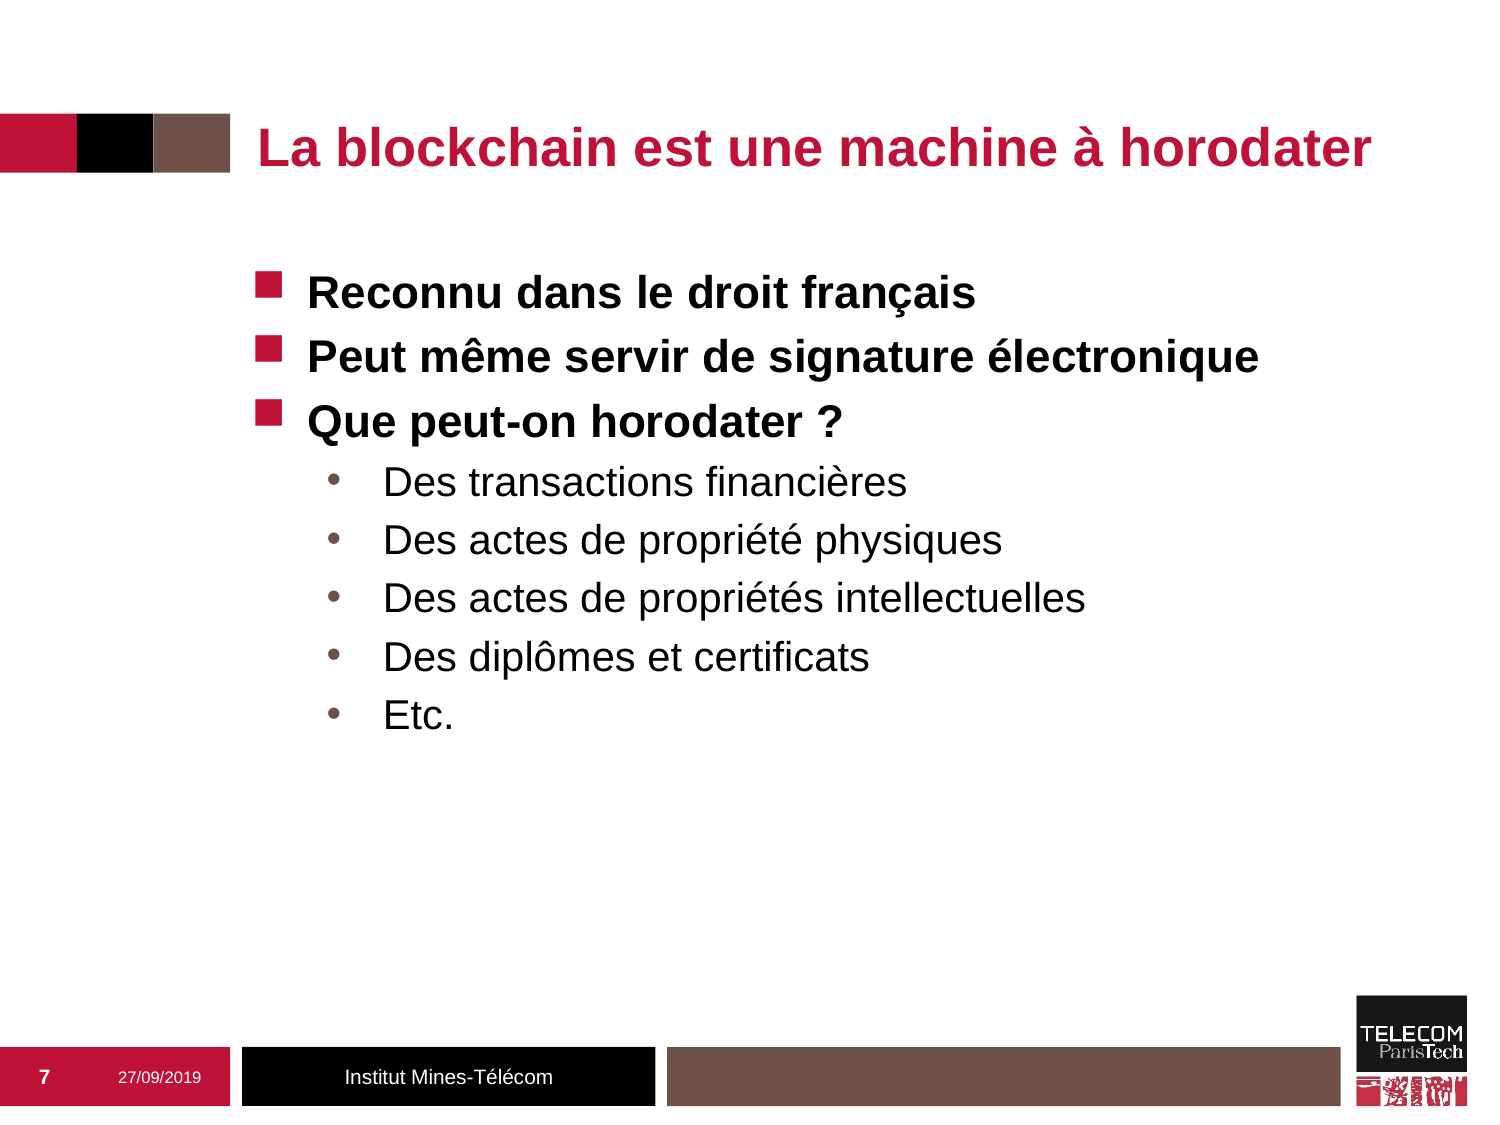

La blockchain est une machine à horodater
Reconnu dans le droit français
Peut même servir de signature électronique
Que peut-on horodater ?
Des transactions financières
Des actes de propriété physiques
Des actes de propriétés intellectuelles
Des diplômes et certificats
Etc.

7
27/09/2019